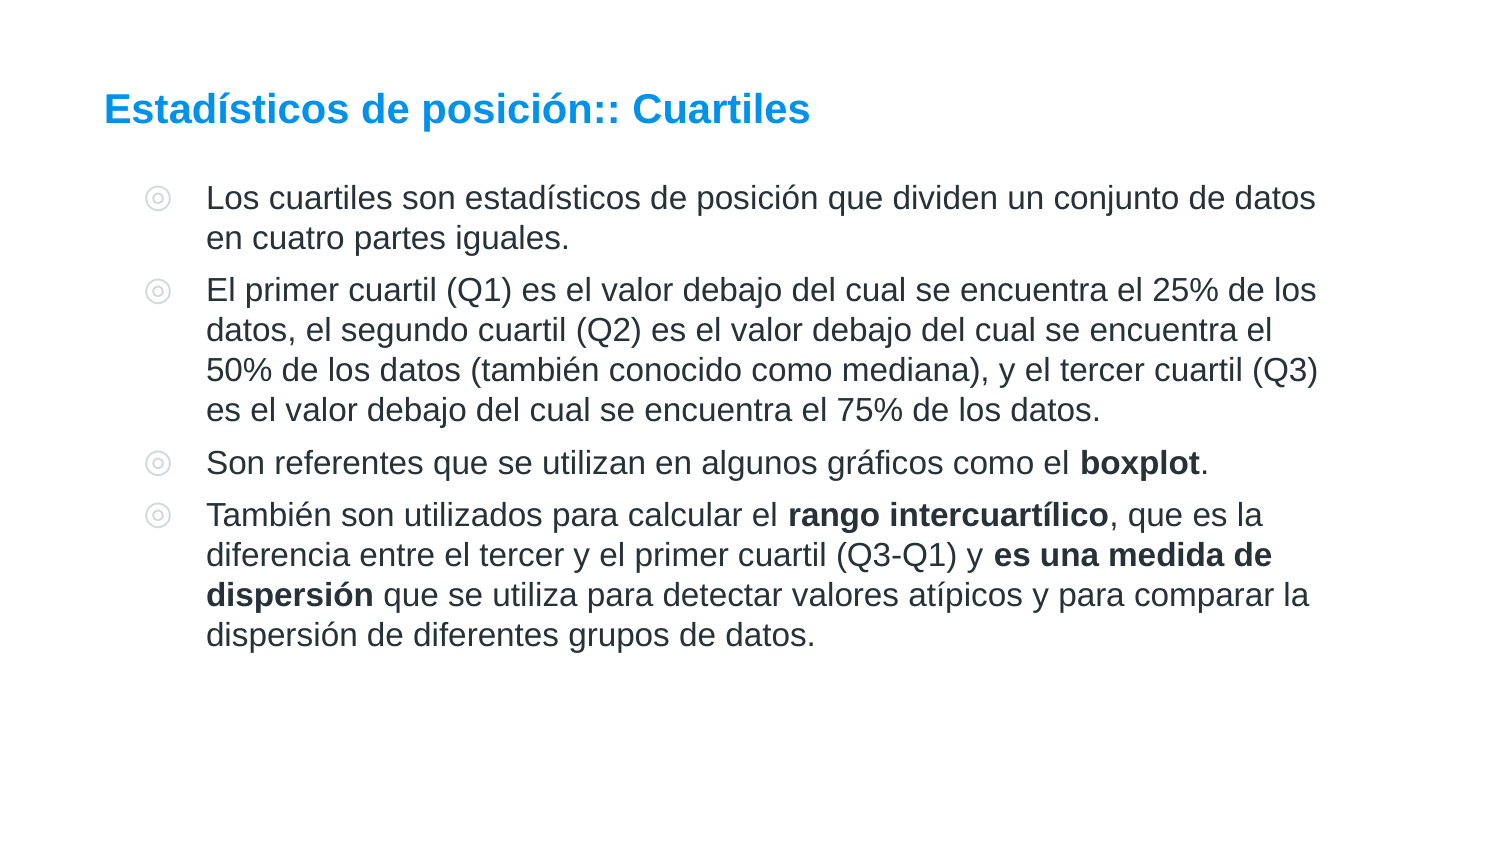

Estadísticos de posición:: Cuartiles
Los cuartiles son estadísticos de posición que dividen un conjunto de datos en cuatro partes iguales.
El primer cuartil (Q1) es el valor debajo del cual se encuentra el 25% de los datos, el segundo cuartil (Q2) es el valor debajo del cual se encuentra el 50% de los datos (también conocido como mediana), y el tercer cuartil (Q3) es el valor debajo del cual se encuentra el 75% de los datos.
Son referentes que se utilizan en algunos gráficos como el boxplot.
También son utilizados para calcular el rango intercuartílico, que es la diferencia entre el tercer y el primer cuartil (Q3-Q1) y es una medida de dispersión que se utiliza para detectar valores atípicos y para comparar la dispersión de diferentes grupos de datos.